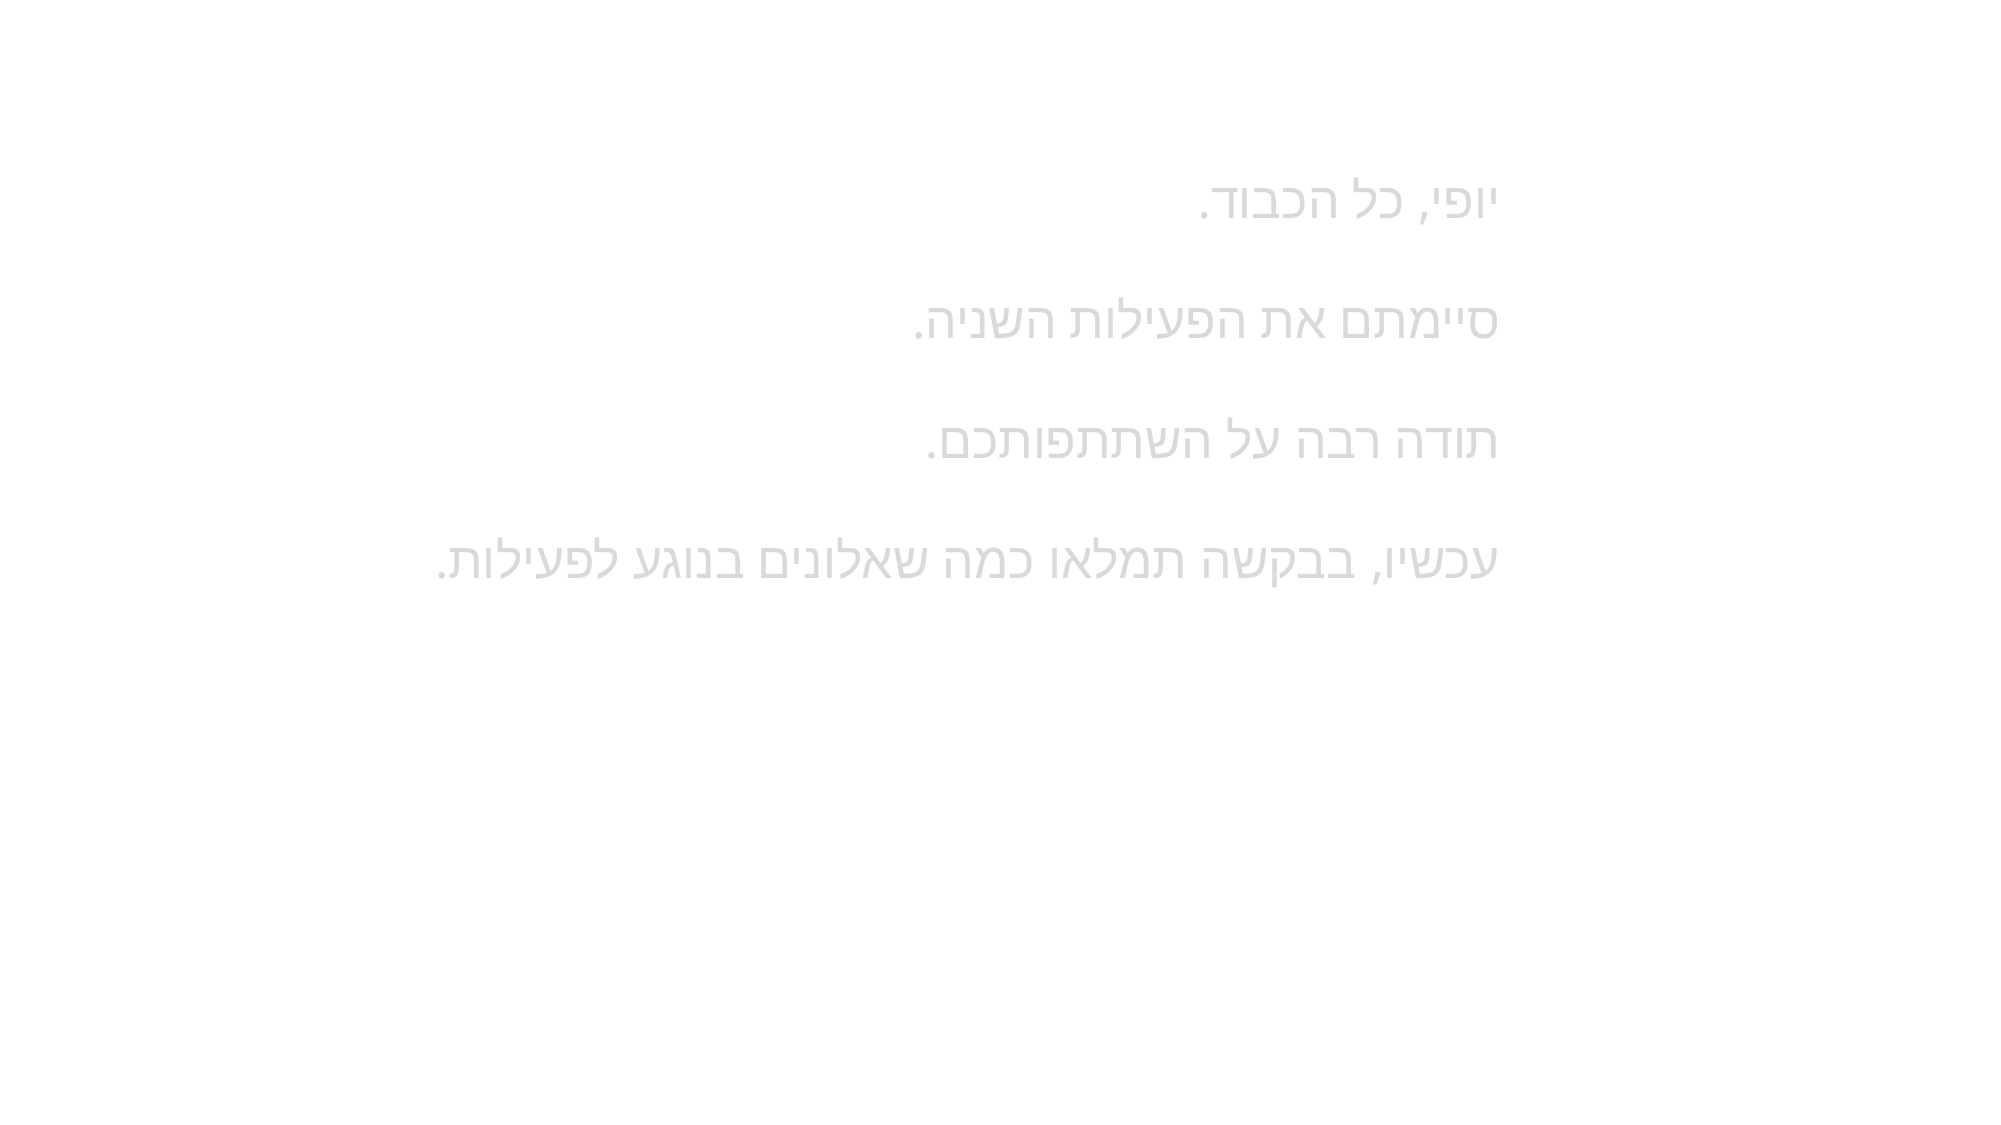

יופי, כל הכבוד.

סיימתם את הפעילות השניה.

תודה רבה על השתתפותכם.

עכשיו, בבקשה תמלאו כמה שאלונים בנוגע לפעילות.